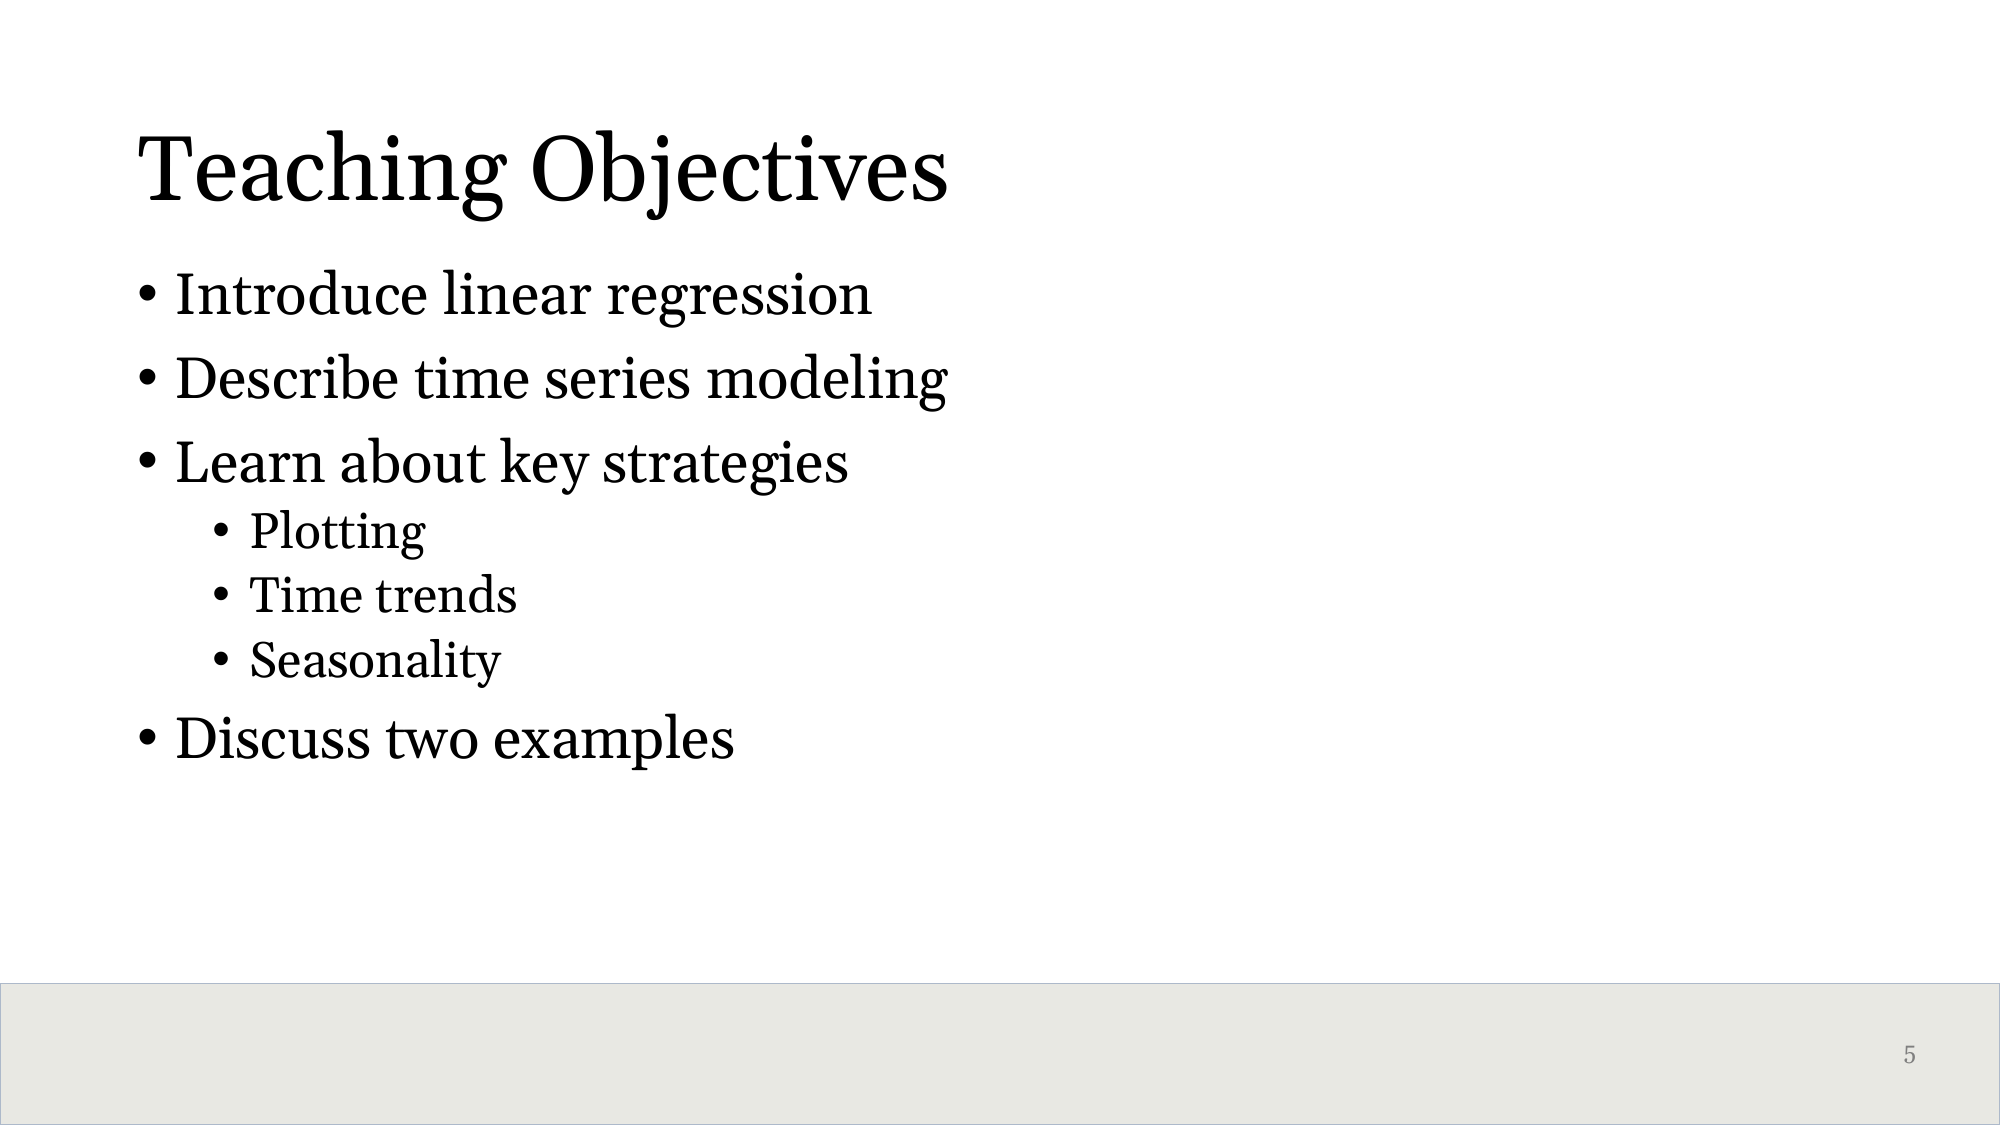

# Teaching Objectives
Introduce linear regression
Describe time series modeling
Learn about key strategies
Plotting
Time trends
Seasonality
Discuss two examples